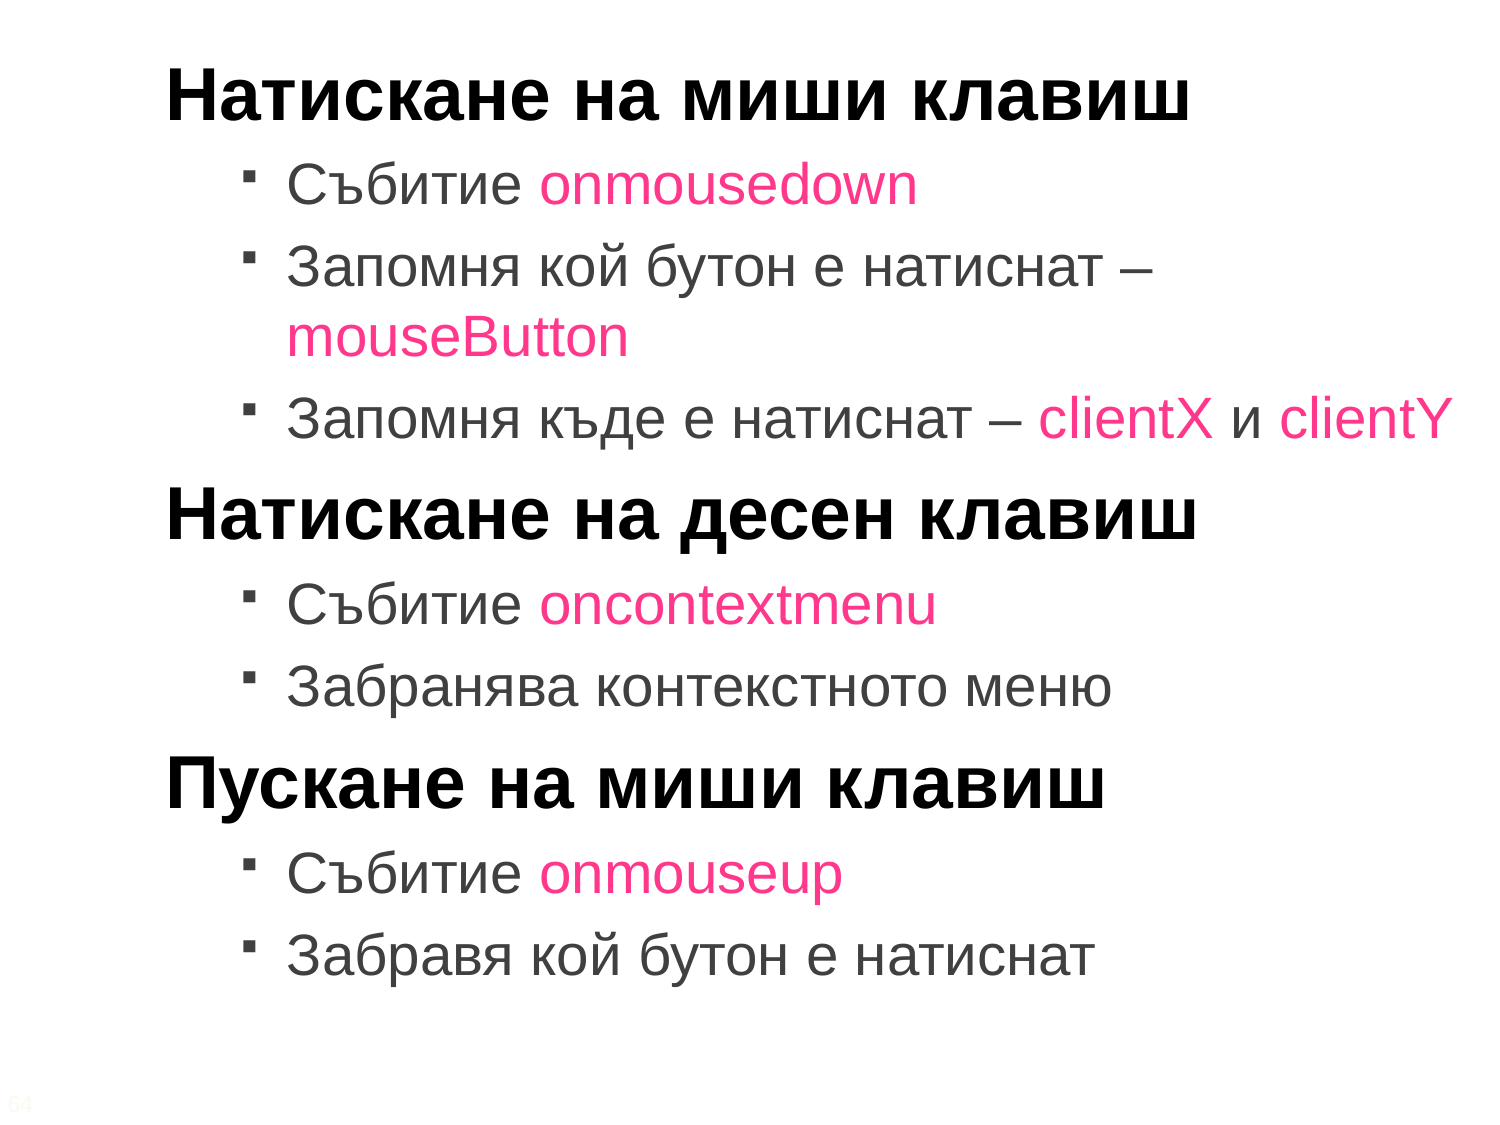

Натискане на миши клавиш
Събитие onmousedown
Запомня кой бутон е натиснат – mouseButton
Запомня къде е натиснат – clientX и clientY
Натискане на десен клавиш
Събитие oncontextmenu
Забранява контекстното меню
Пускане на миши клавиш
Събитие onmouseup
Забравя кой бутон е натиснат